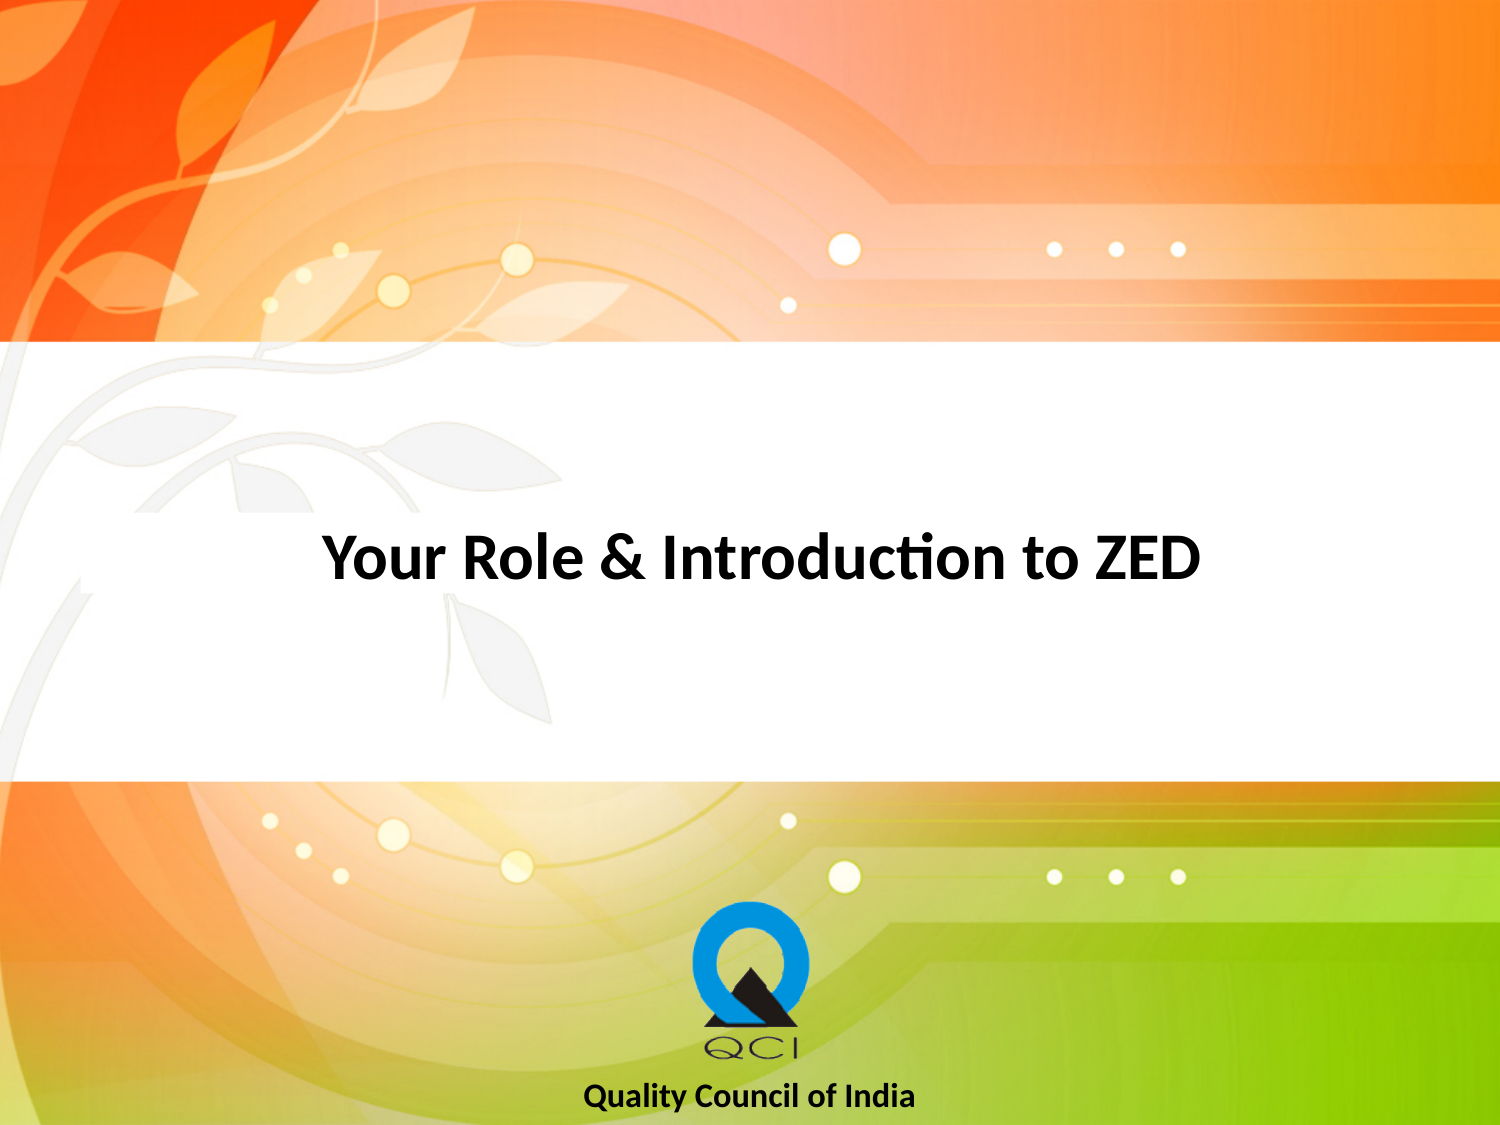

# Your Role & Introduction to ZED